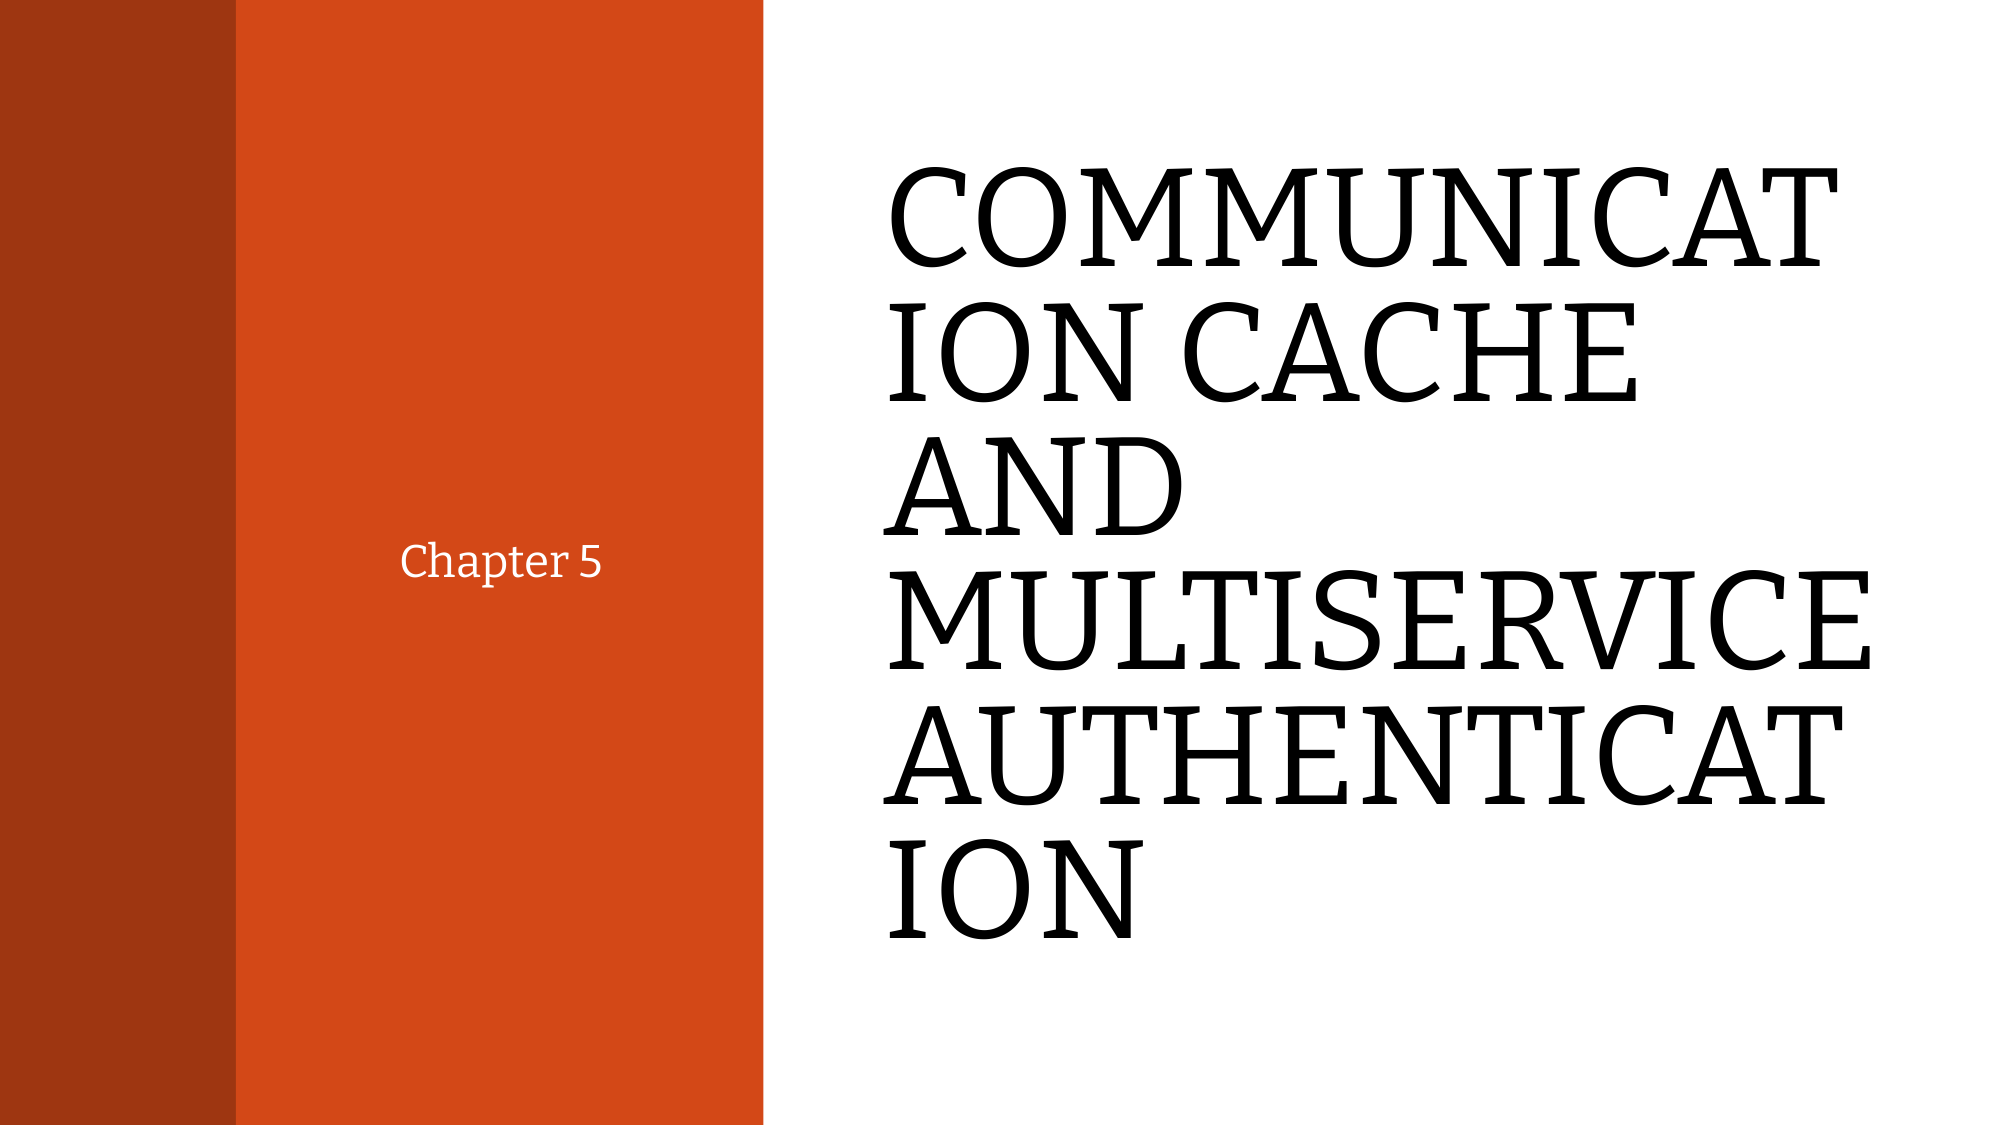

Chapter 5
# Communication cache and multiservice authentication